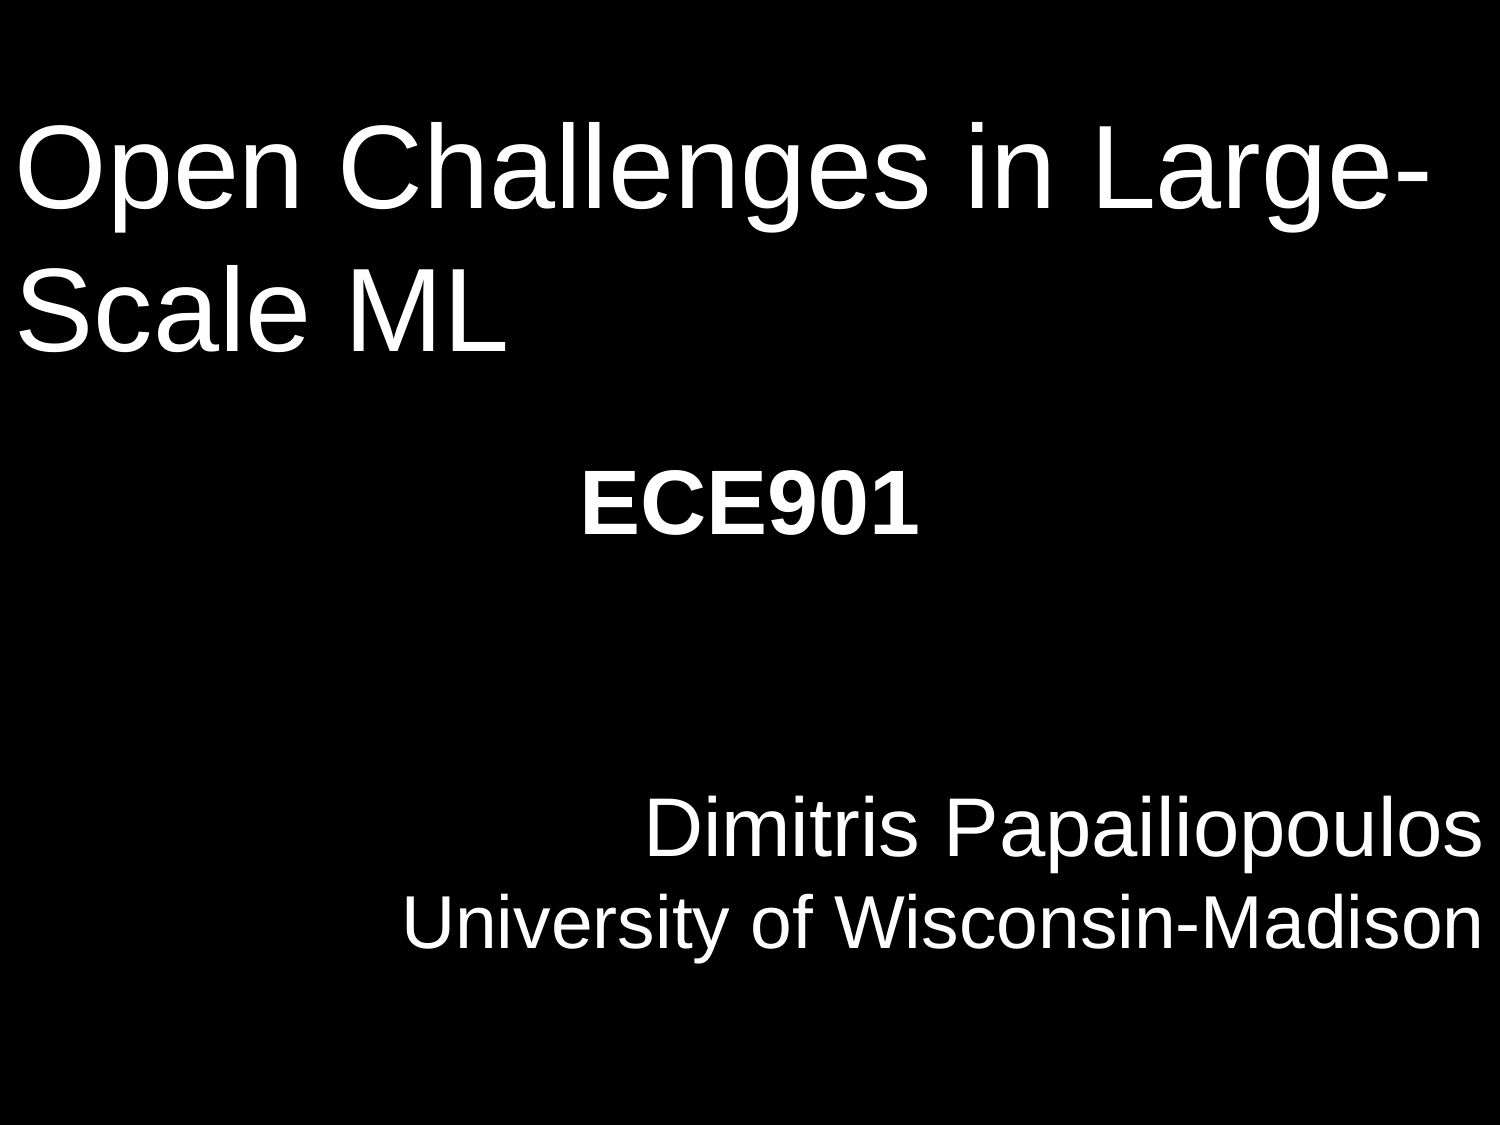

ECE901

Dimitris Papailiopoulos
University of Wisconsin-Madison
Open Challenges in Large-Scale ML